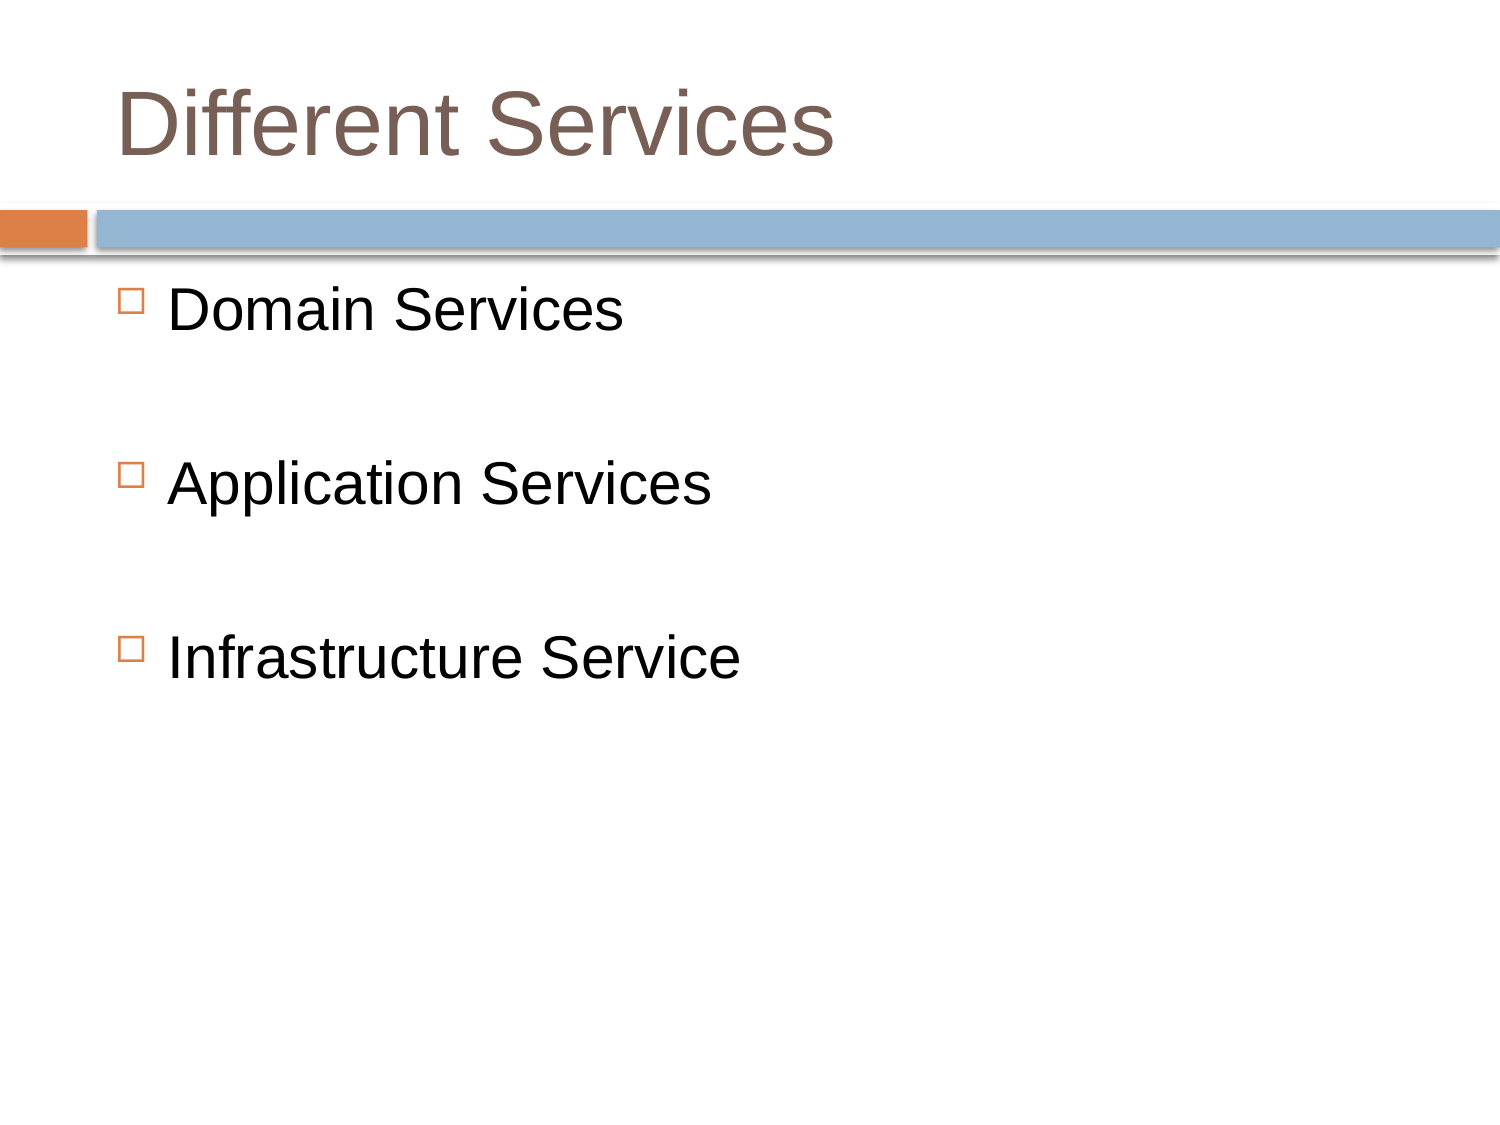

# Different Services
Domain Services

Application Services

Infrastructure Service